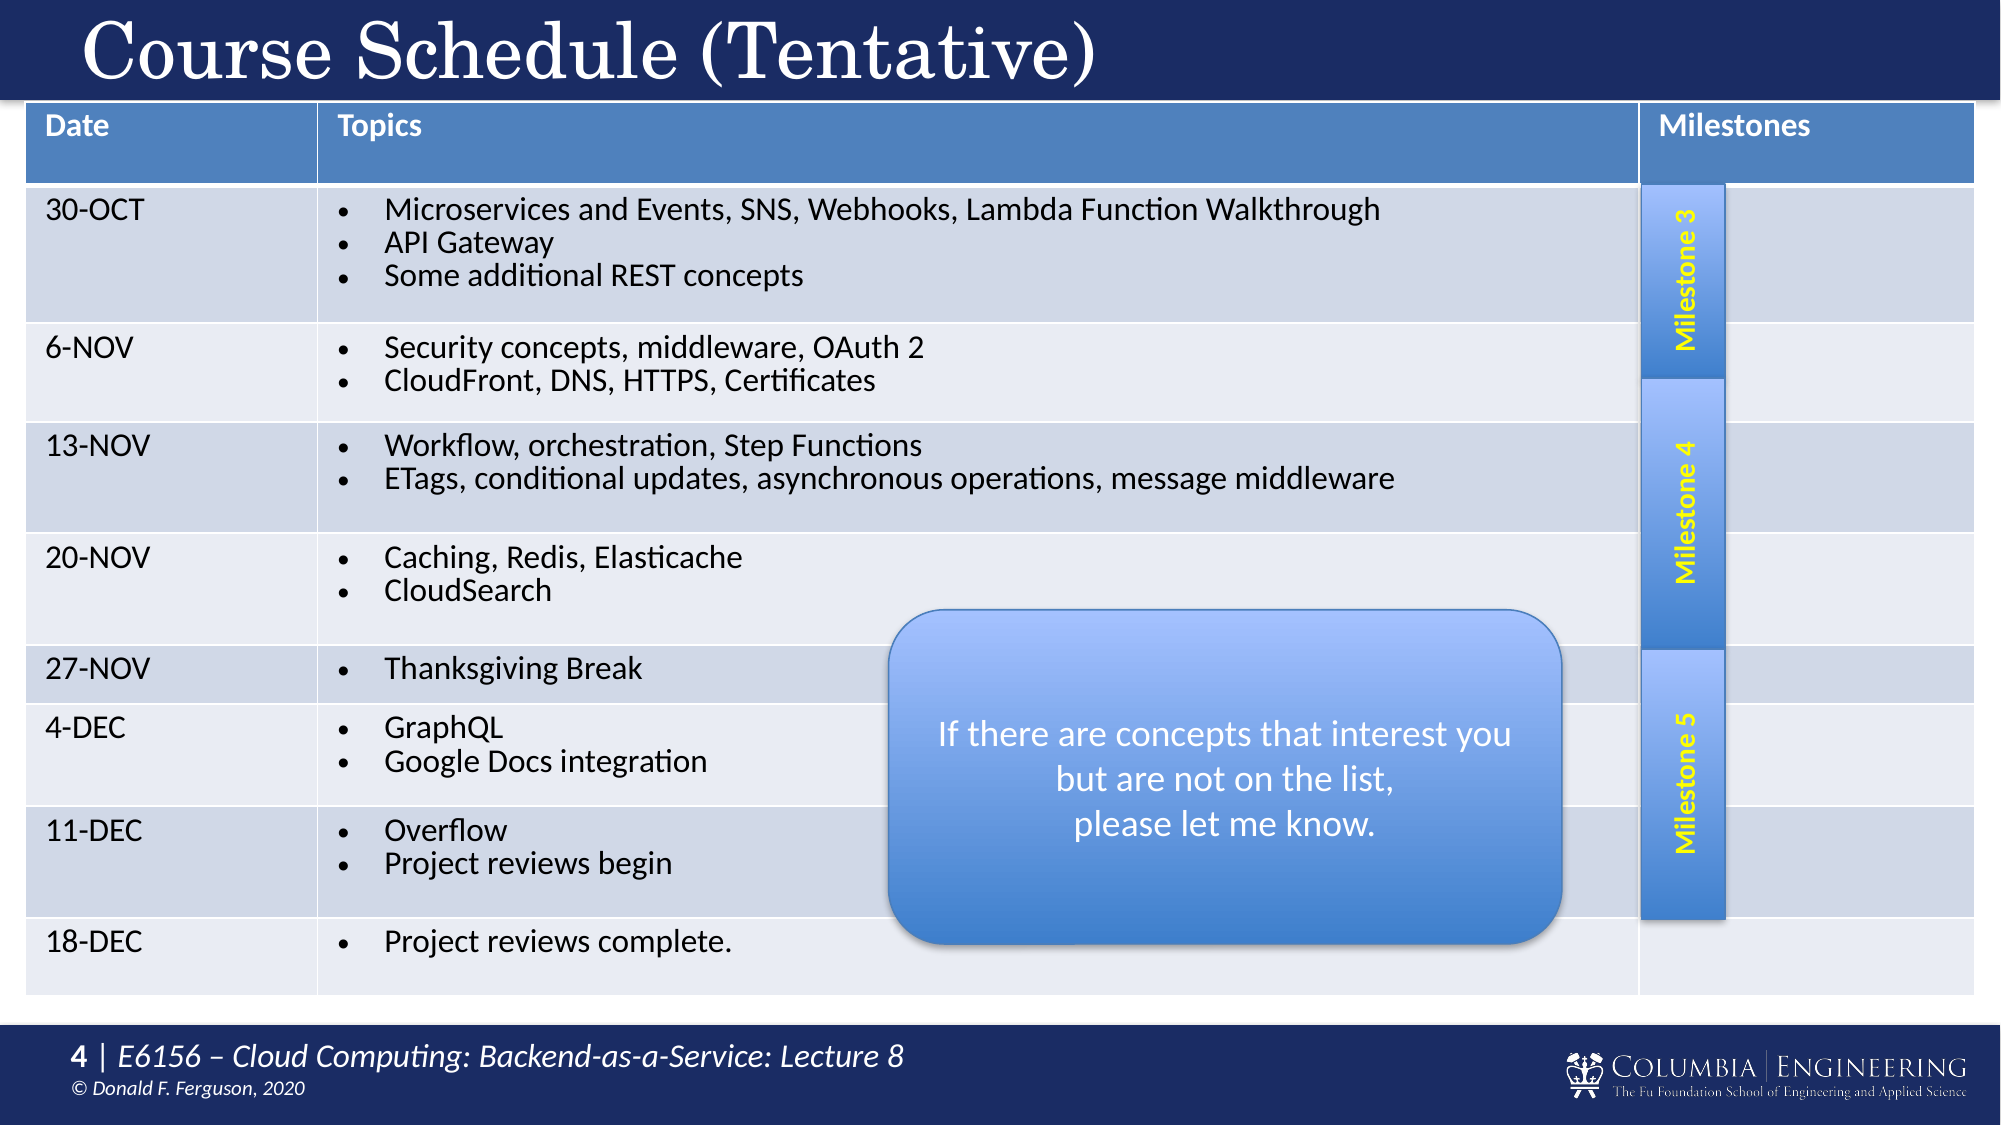

# Course Schedule (Tentative)
| Date | Topics | Milestones |
| --- | --- | --- |
| 30-OCT | Microservices and Events, SNS, Webhooks, Lambda Function Walkthrough API Gateway Some additional REST concepts |  |
| 6-NOV | Security concepts, middleware, OAuth 2 CloudFront, DNS, HTTPS, Certificates |  |
| 13-NOV | Workflow, orchestration, Step Functions ETags, conditional updates, asynchronous operations, message middleware |  |
| 20-NOV | Caching, Redis, Elasticache CloudSearch |  |
| 27-NOV | Thanksgiving Break |  |
| 4-DEC | GraphQL Google Docs integration |  |
| 11-DEC | Overflow Project reviews begin |  |
| 18-DEC | Project reviews complete. |  |
Milestone 3
Milestone 4
If there are concepts that interest you but are not on the list,
please let me know.
Milestone 5